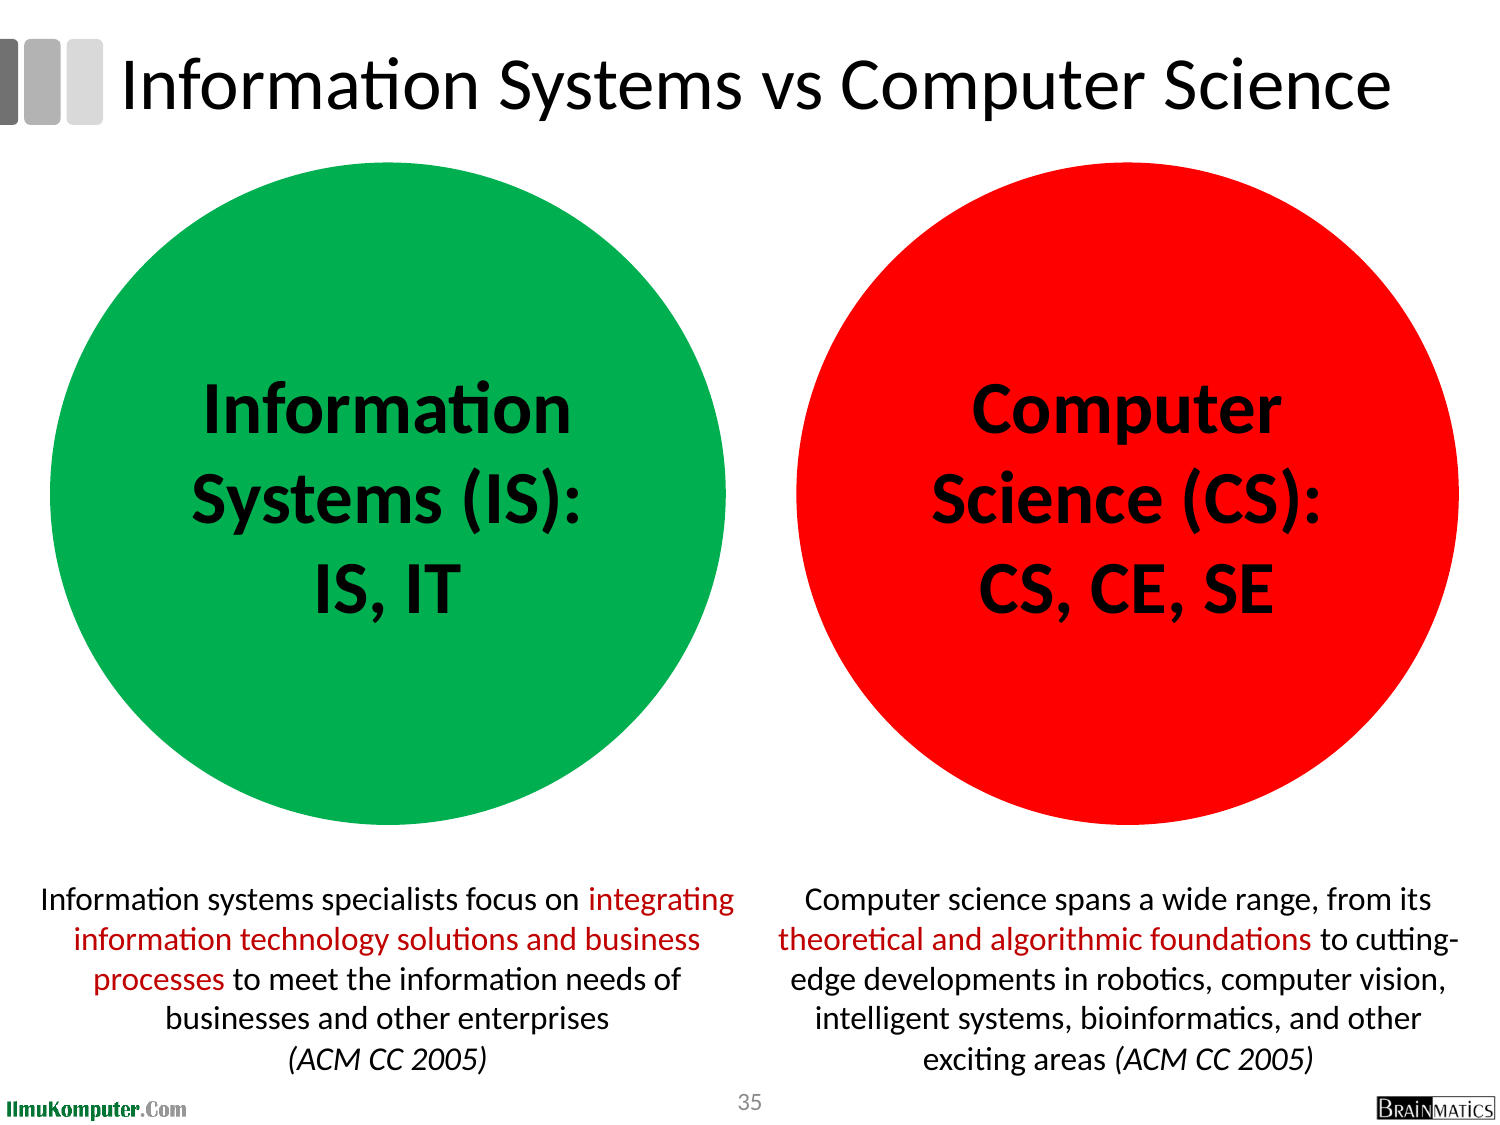

# Information Systems vs Computer Science
Information
Systems (IS):
IS, IT
Computer
Science (CS):
CS, CE, SE
Information systems specialists focus on integrating information technology solutions and business processes to meet the information needs of businesses and other enterprises
(ACM CC 2005)
Computer science spans a wide range, from its theoretical and algorithmic foundations to cutting-edge developments in robotics, computer vision, intelligent systems, bioinformatics, and other exciting areas (ACM CC 2005)
35